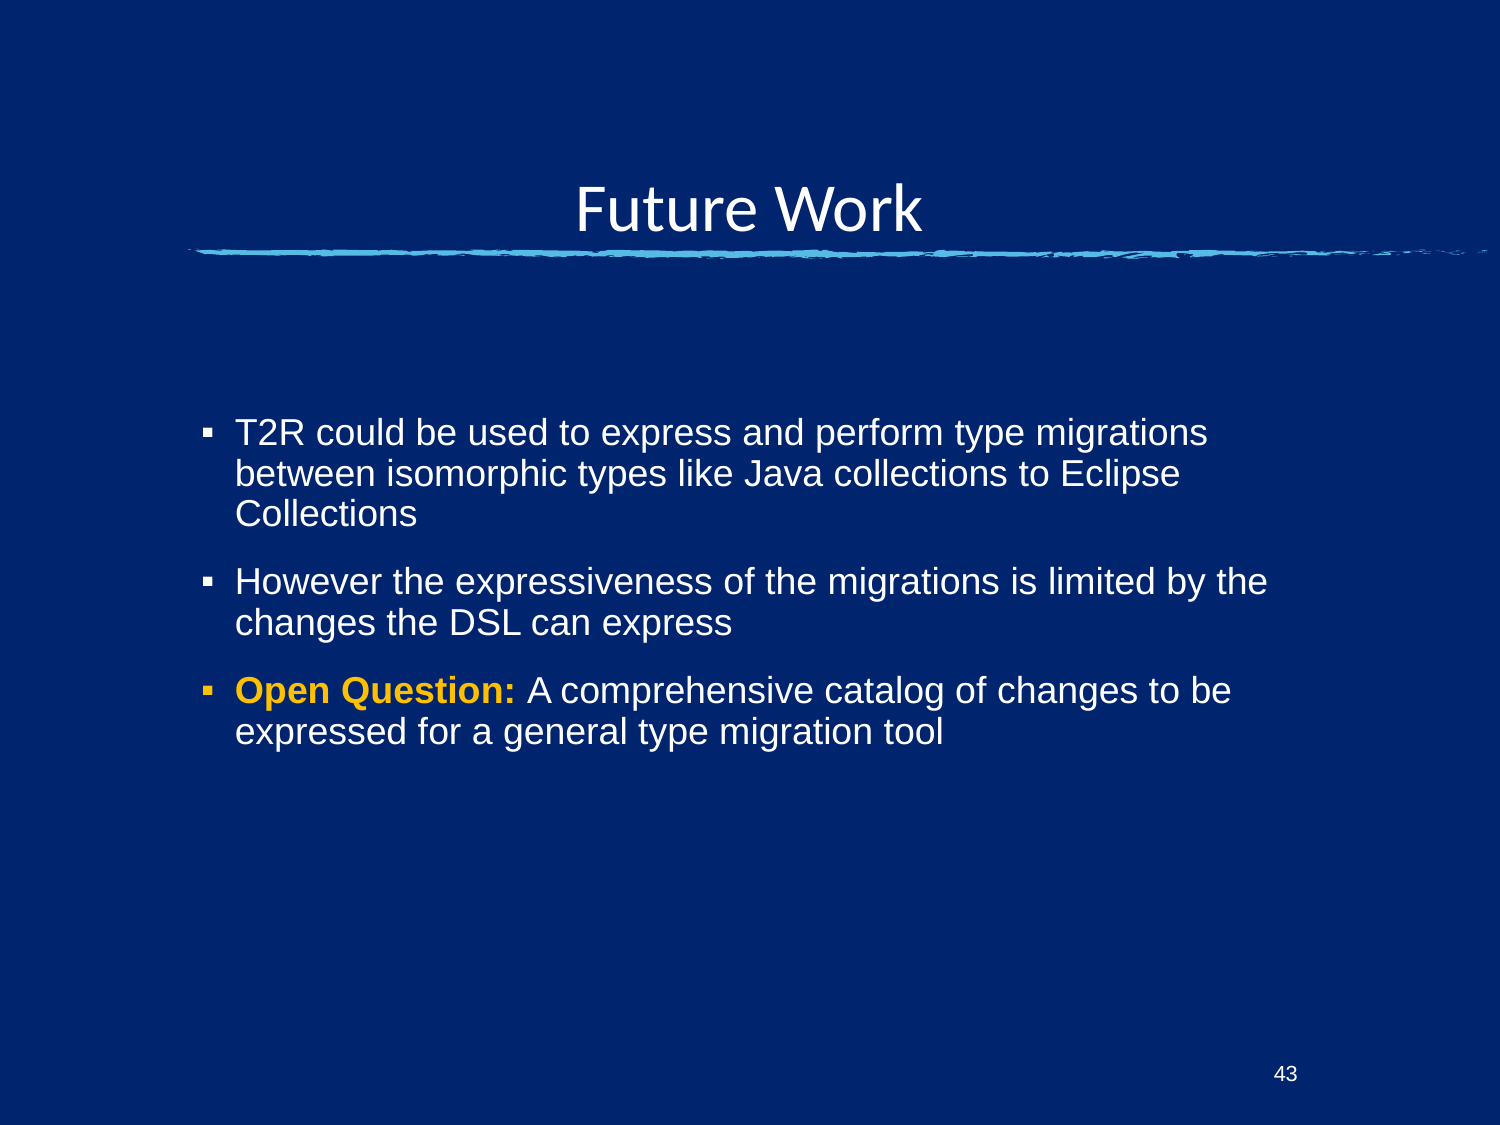

# Future Work
T2R could be used to express and perform type migrations between isomorphic types like Java collections to Eclipse Collections
However the expressiveness of the migrations is limited by the changes the DSL can express
Open Question: A comprehensive catalog of changes to be expressed for a general type migration tool

43